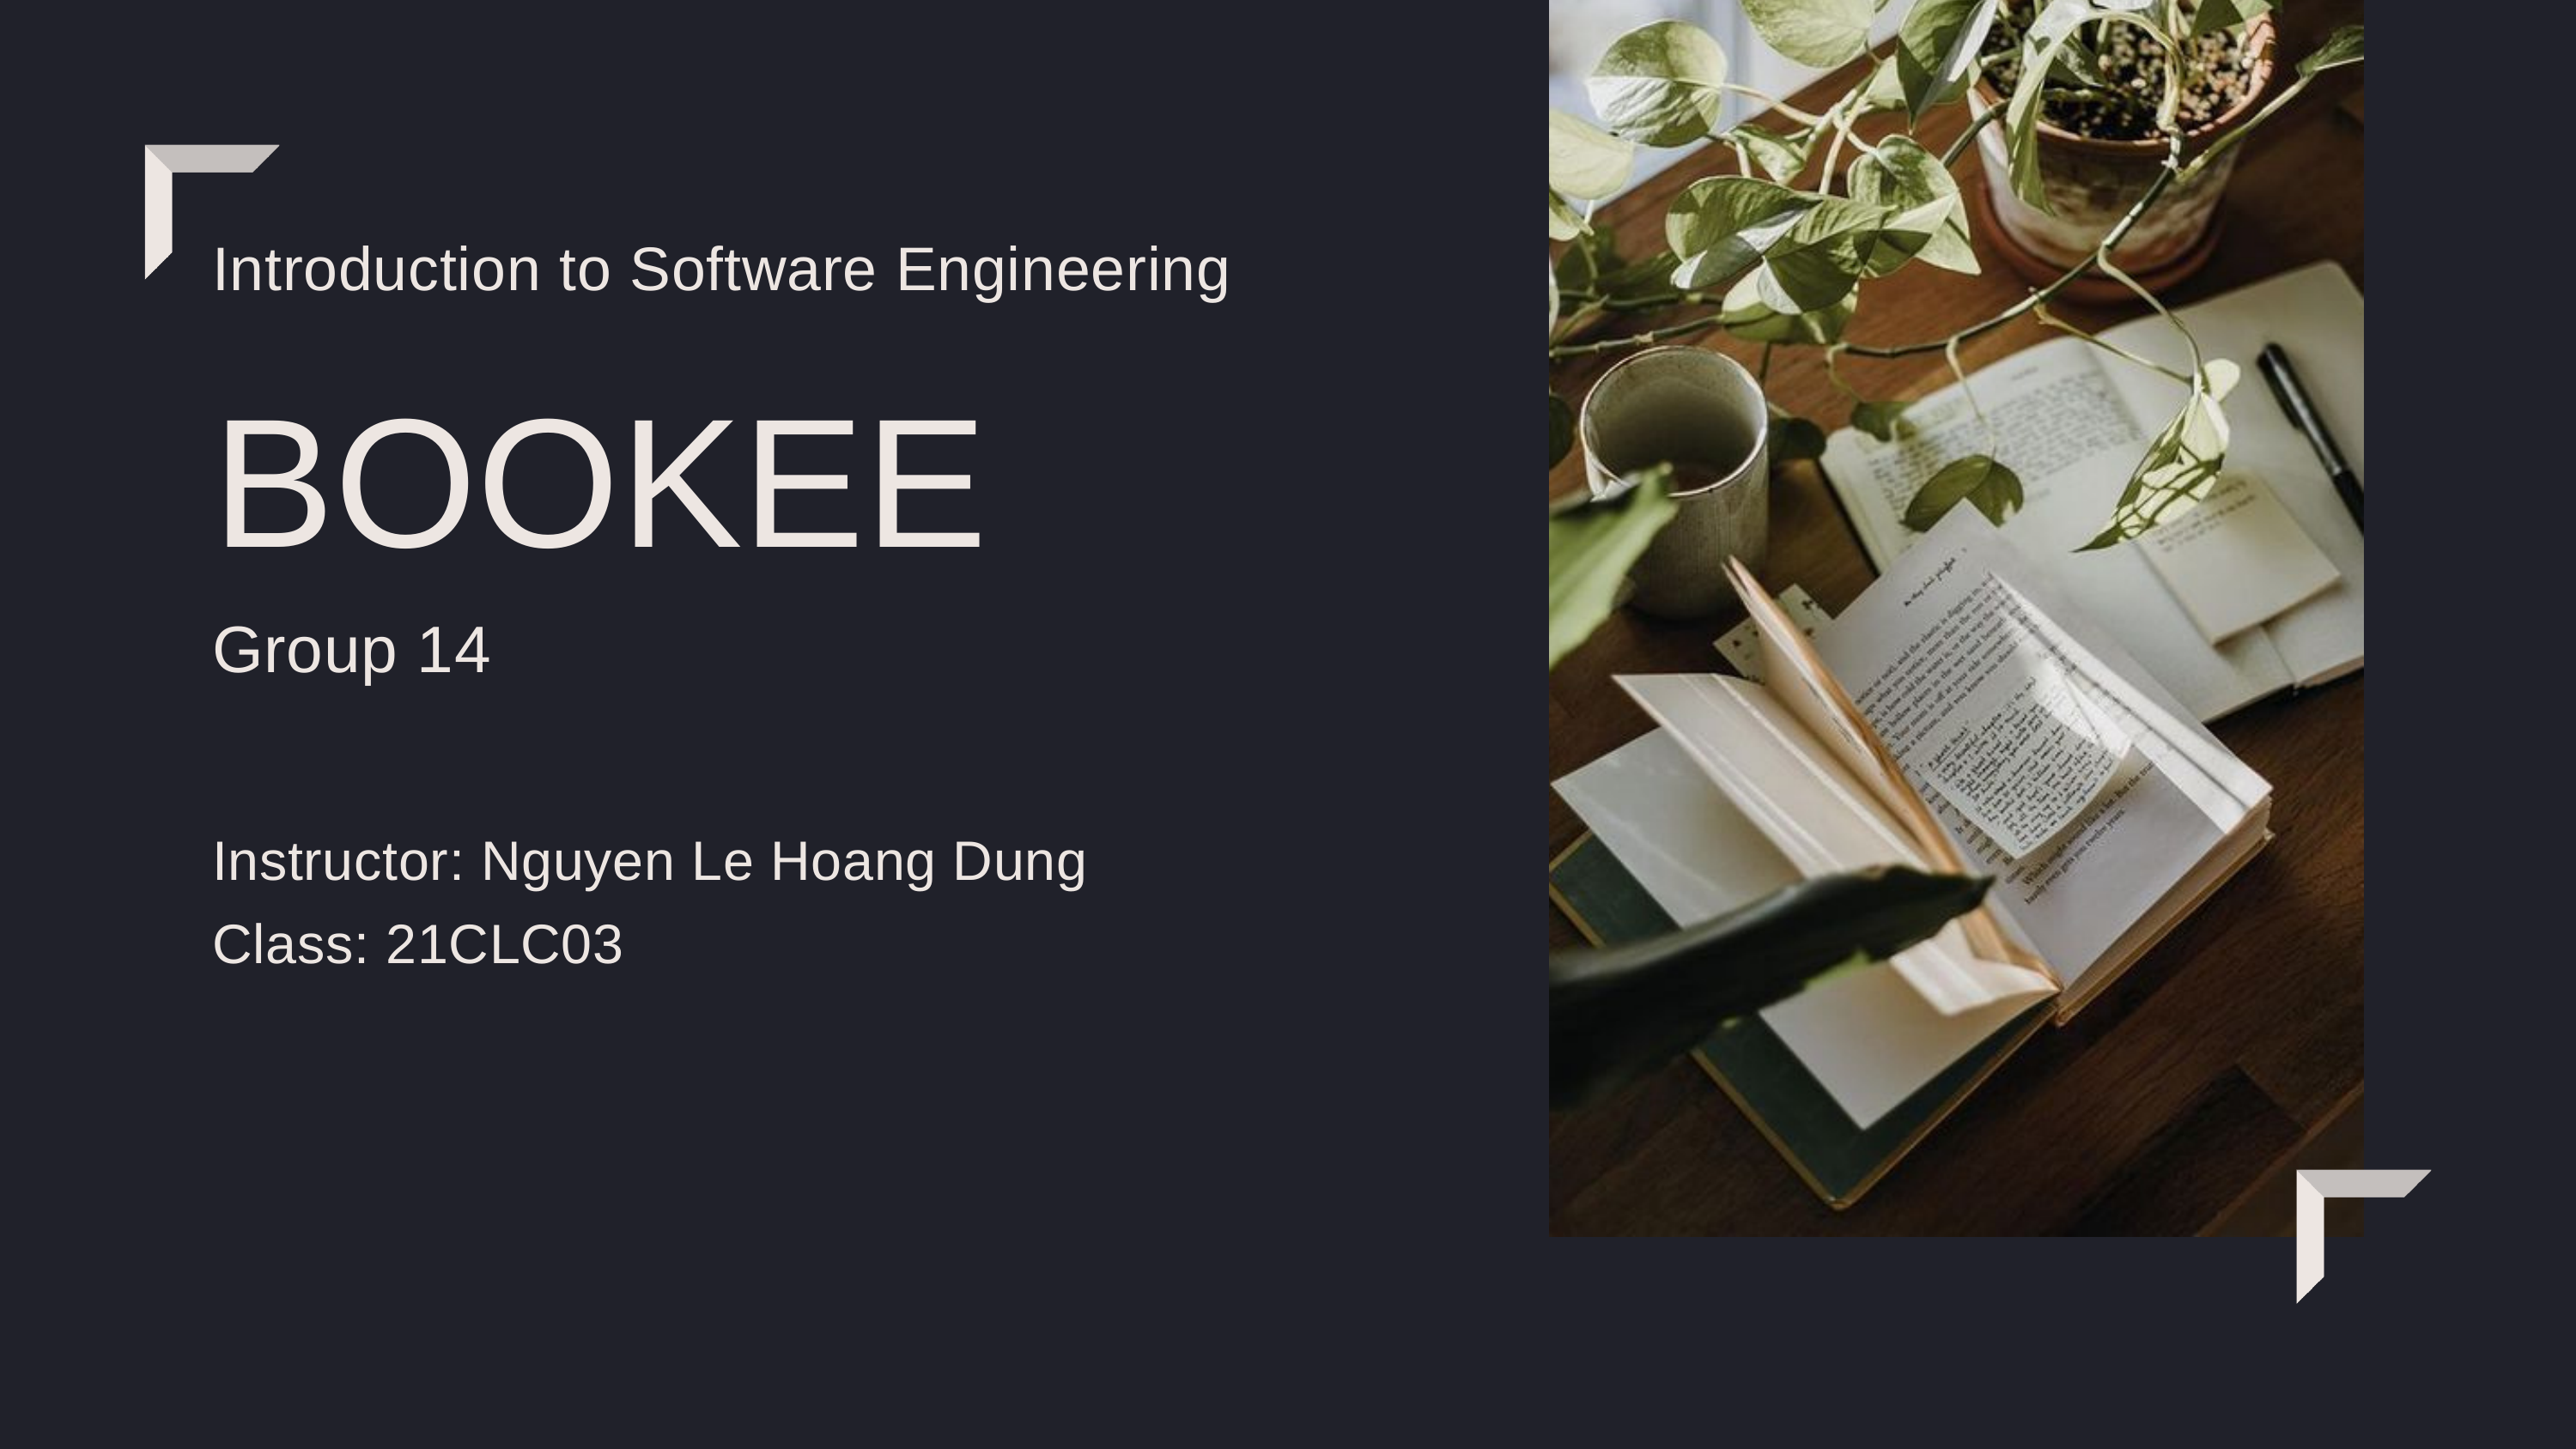

Introduction to Software Engineering
BOOKEE
Group 14
Instructor: Nguyen Le Hoang Dung
Class: 21CLC03